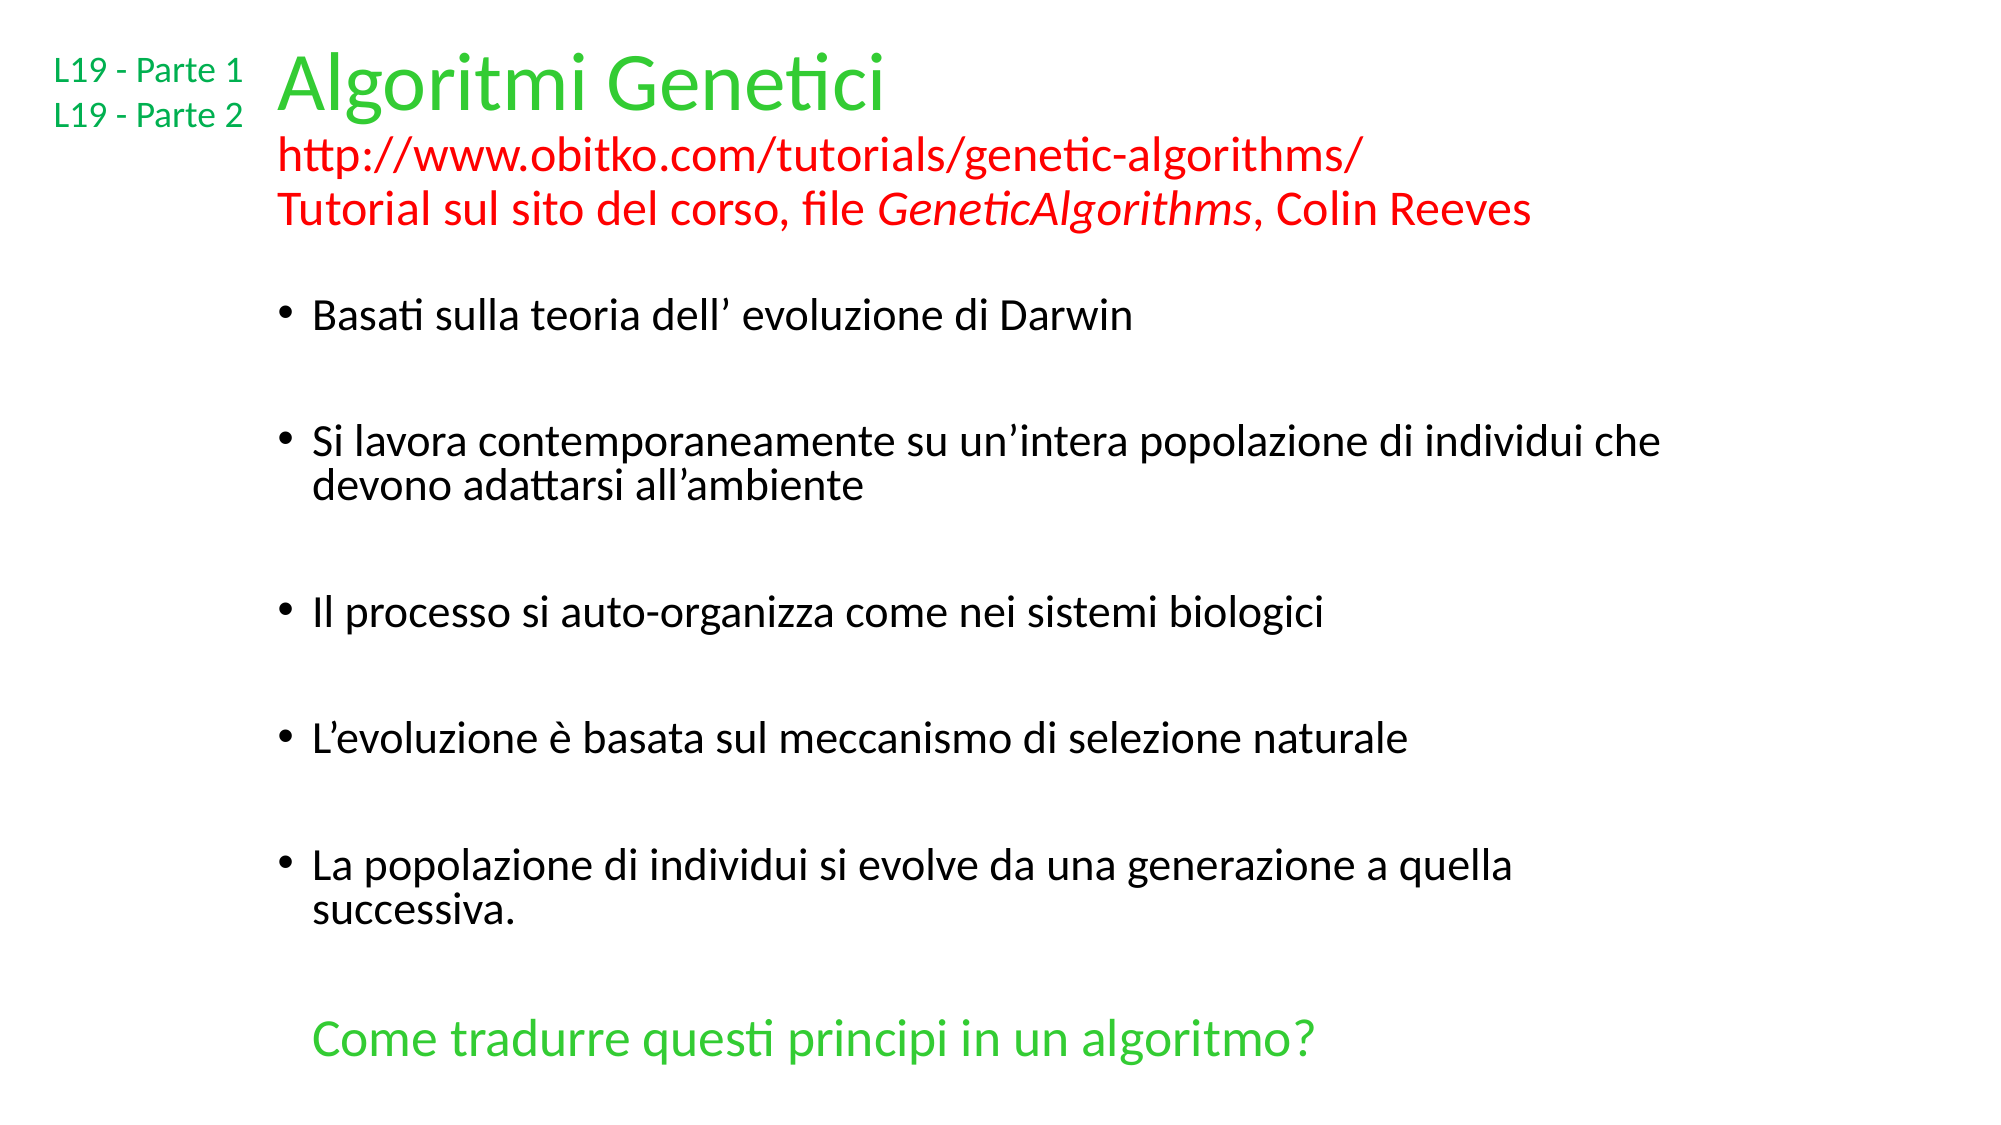

# Algoritmi Genetici http://www.obitko.com/tutorials/genetic-algorithms/ Tutorial sul sito del corso, file GeneticAlgorithms, Colin Reeves
L19 - Parte 1
L19 - Parte 2
Basati sulla teoria dell’ evoluzione di Darwin

Si lavora contemporaneamente su un’intera popolazione di individui che devono adattarsi all’ambiente

Il processo si auto-organizza come nei sistemi biologici

L’evoluzione è basata sul meccanismo di selezione naturale

La popolazione di individui si evolve da una generazione a quella successiva.

	Come tradurre questi principi in un algoritmo?